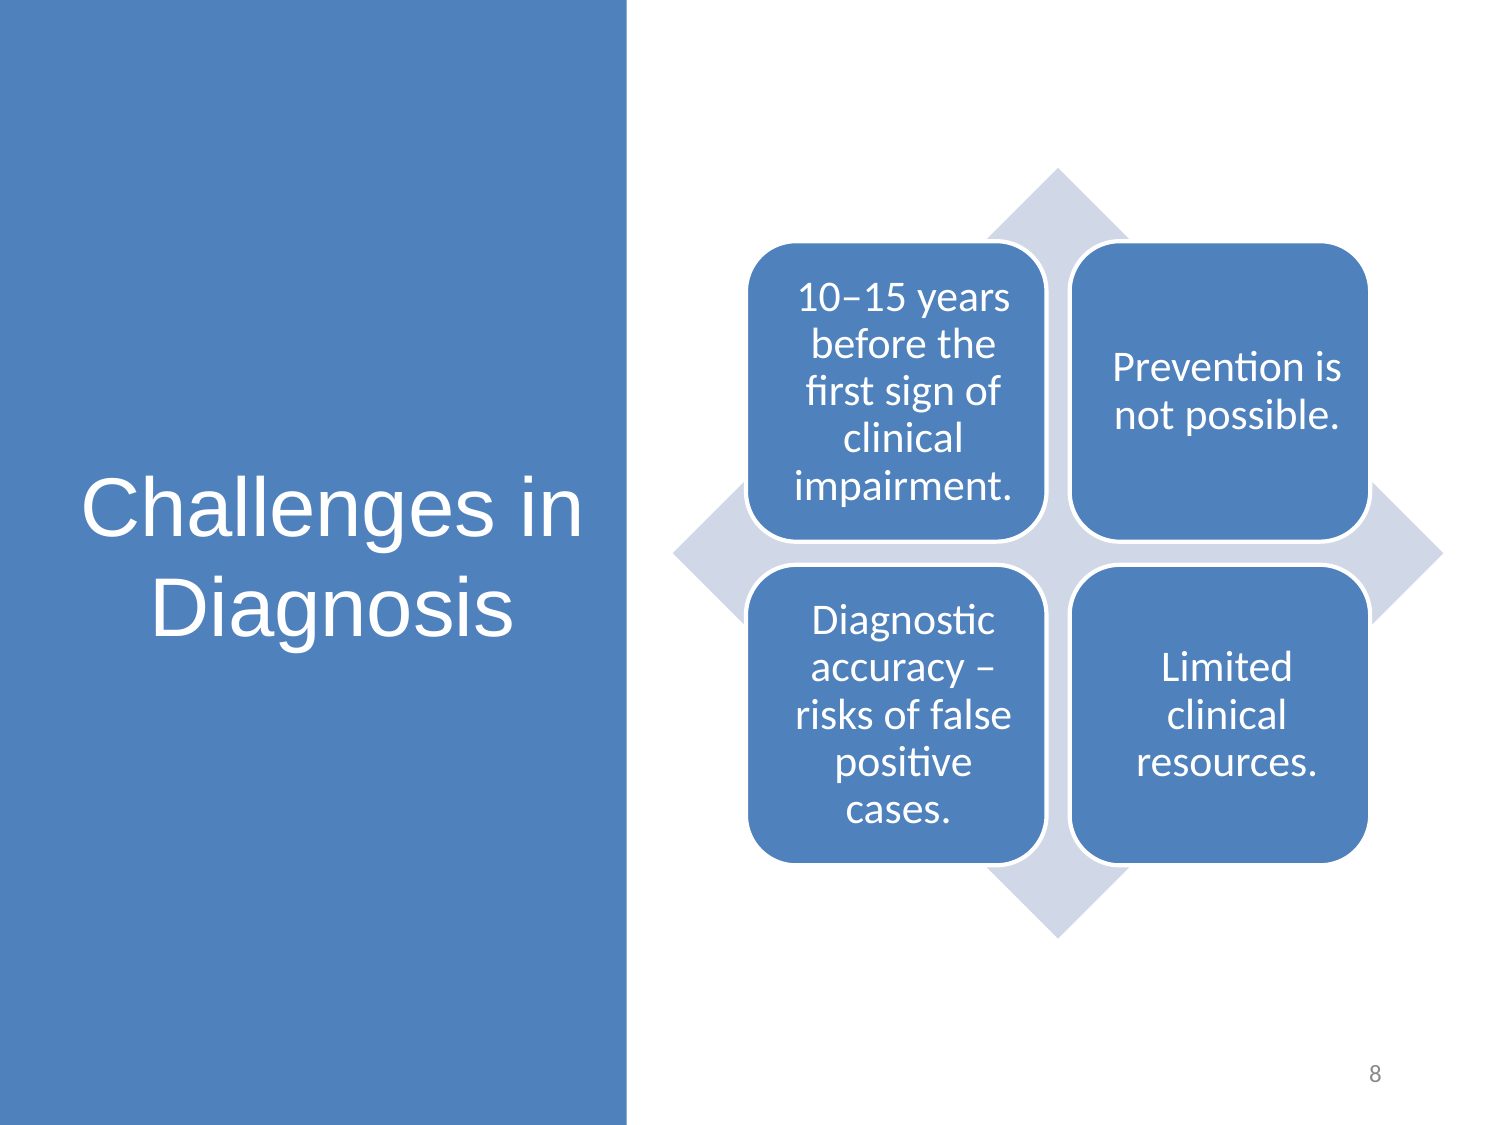

# Challenges in Diagnosis
10–15 years before the first sign of clinical impairment.
Prevention is not possible.
Diagnostic accuracy – risks of false positive cases.
Limited clinical resources.
8